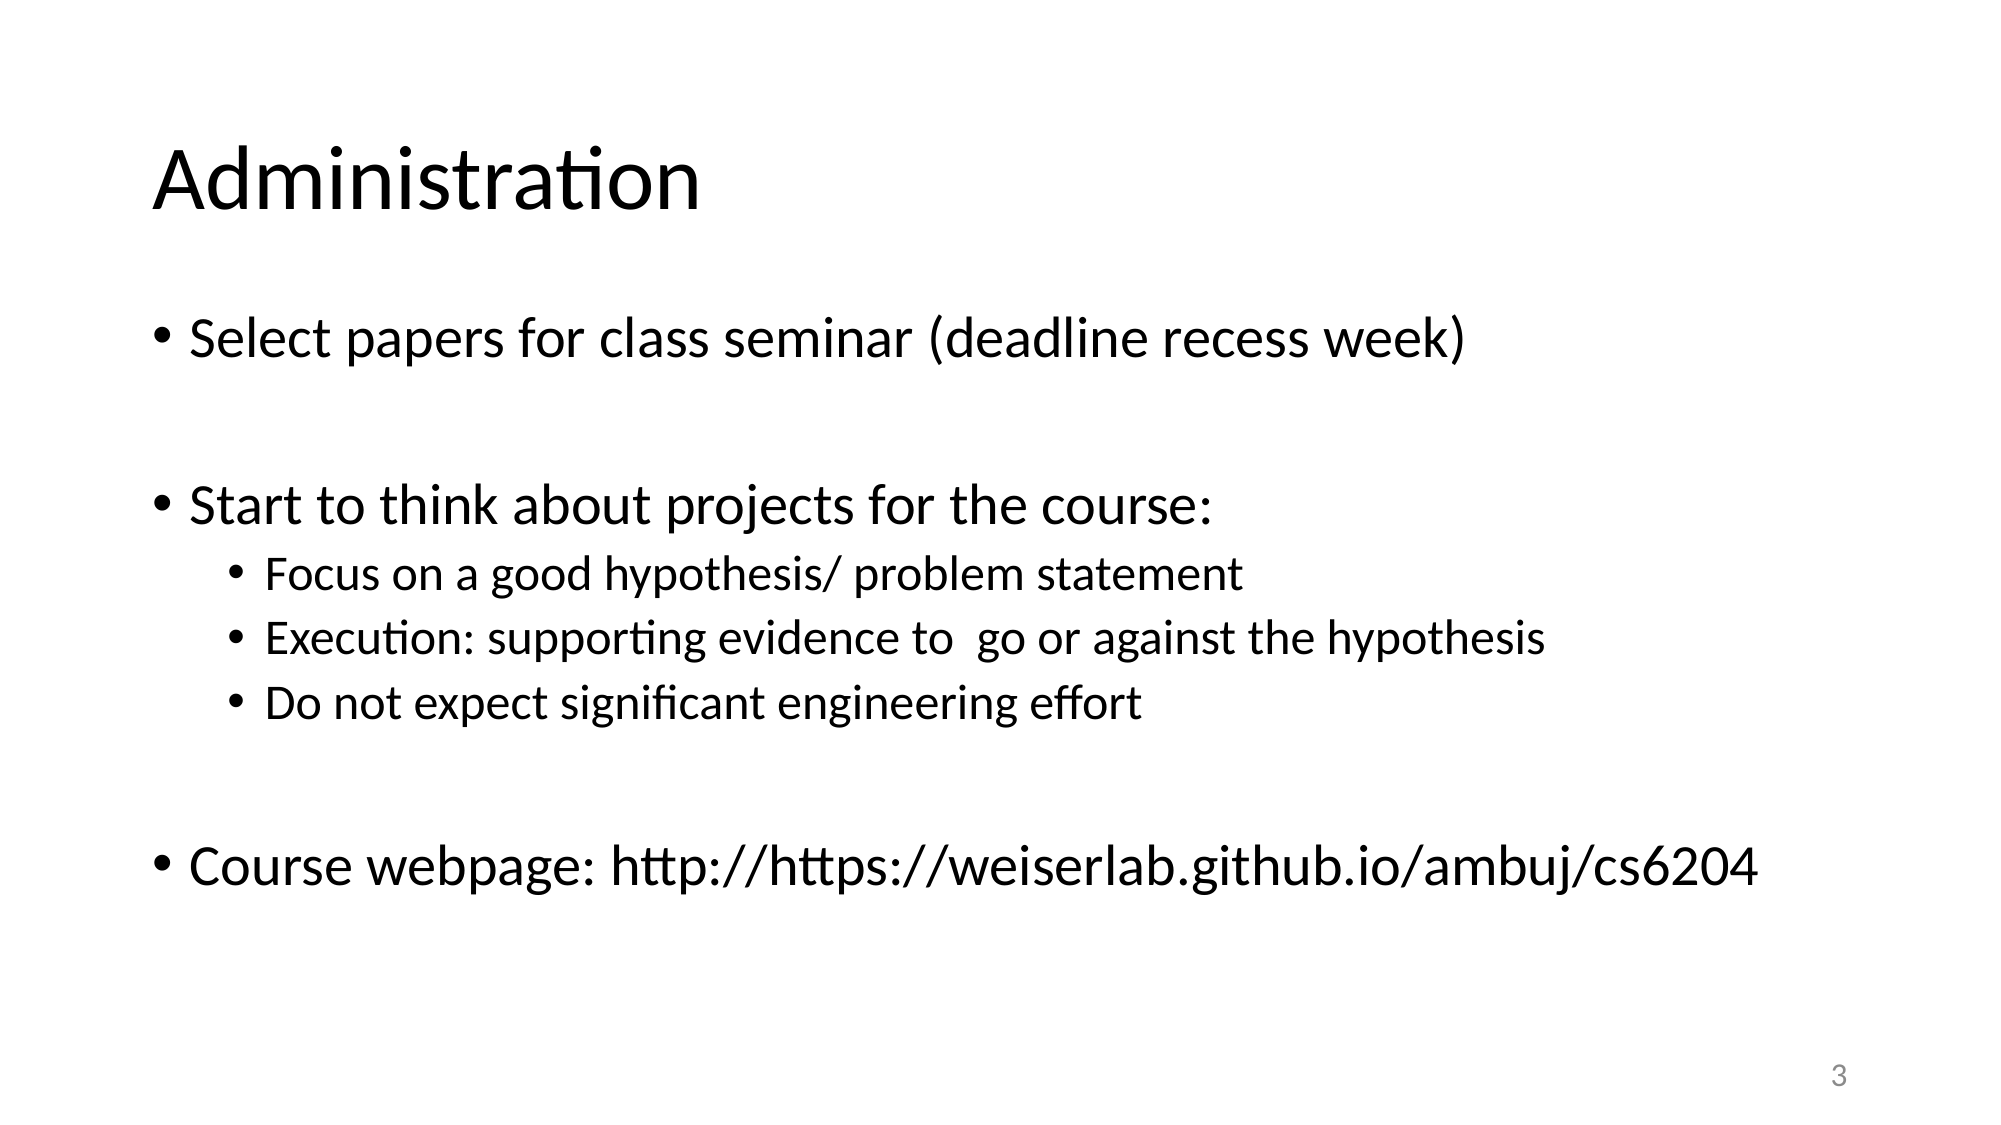

# Administration
Select papers for class seminar (deadline recess week)

Start to think about projects for the course:
Focus on a good hypothesis/ problem statement
Execution: supporting evidence to  go or against the hypothesis
Do not expect significant engineering effort

Course webpage: http://https://weiserlab.github.io/ambuj/cs6204

3